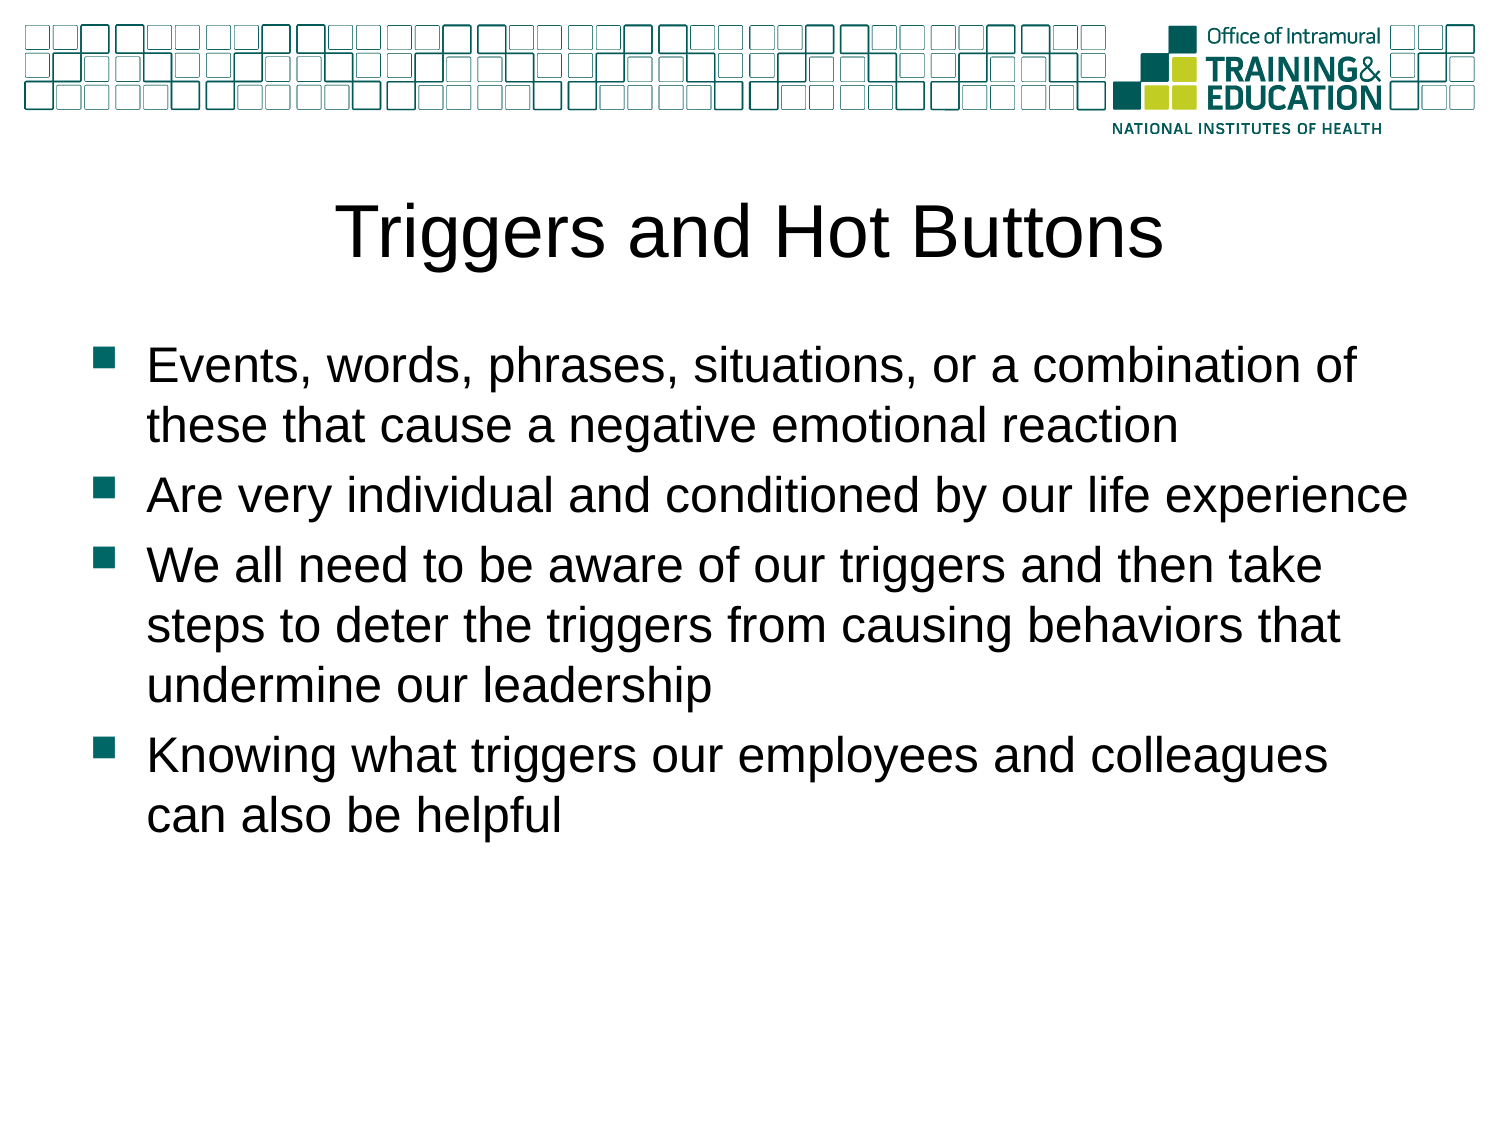

# Triggers and Hot Buttons
Events, words, phrases, situations, or a combination of these that cause a negative emotional reaction
Are very individual and conditioned by our life experience
We all need to be aware of our triggers and then take steps to deter the triggers from causing behaviors that undermine our leadership
Knowing what triggers our employees and colleagues can also be helpful